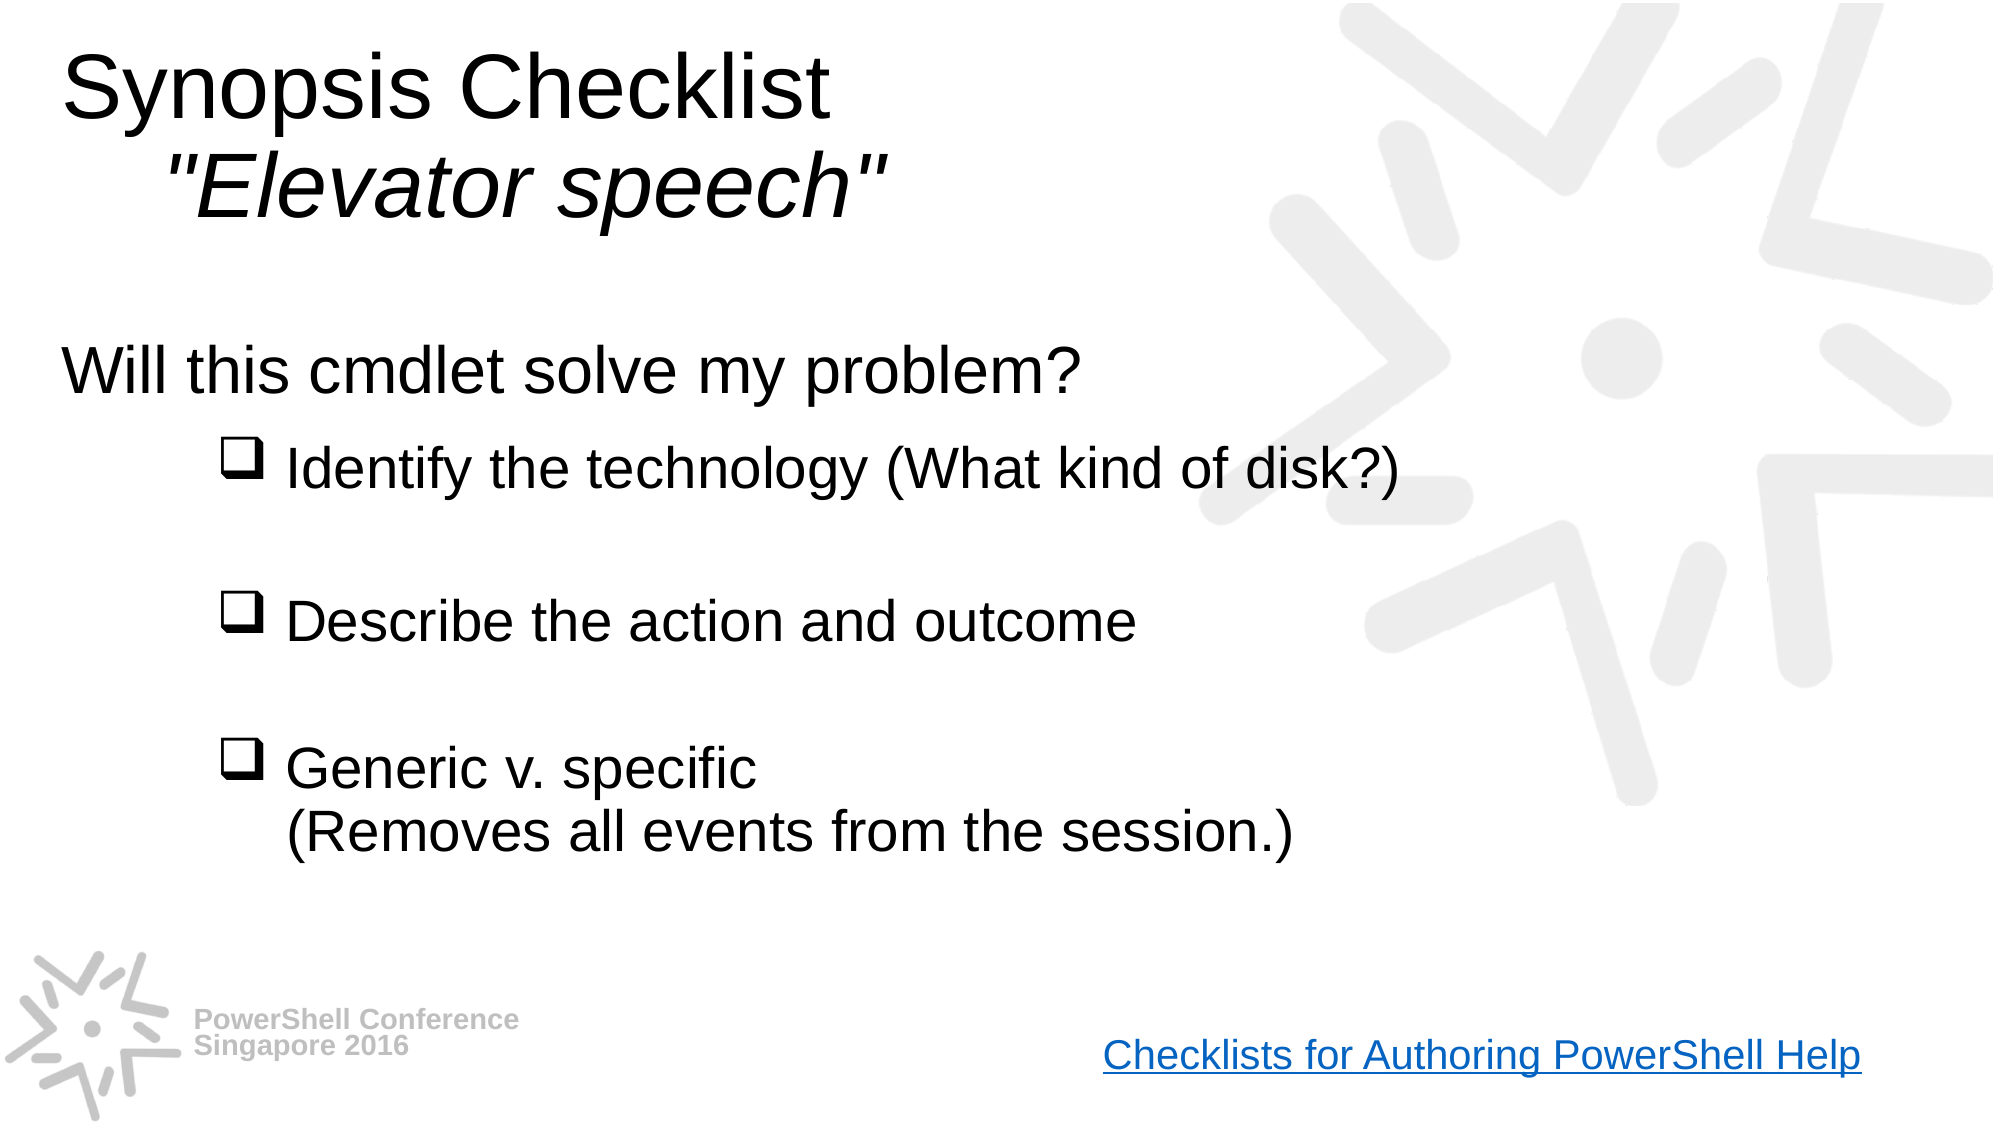

# Synopsis Checklist "Elevator speech" Will this cmdlet solve my problem?
 Identify the technology (What kind of disk?)
 Describe the action and outcome
 Generic v. specific
  (Removes all events from the session.)

Checklists for Authoring PowerShell Help